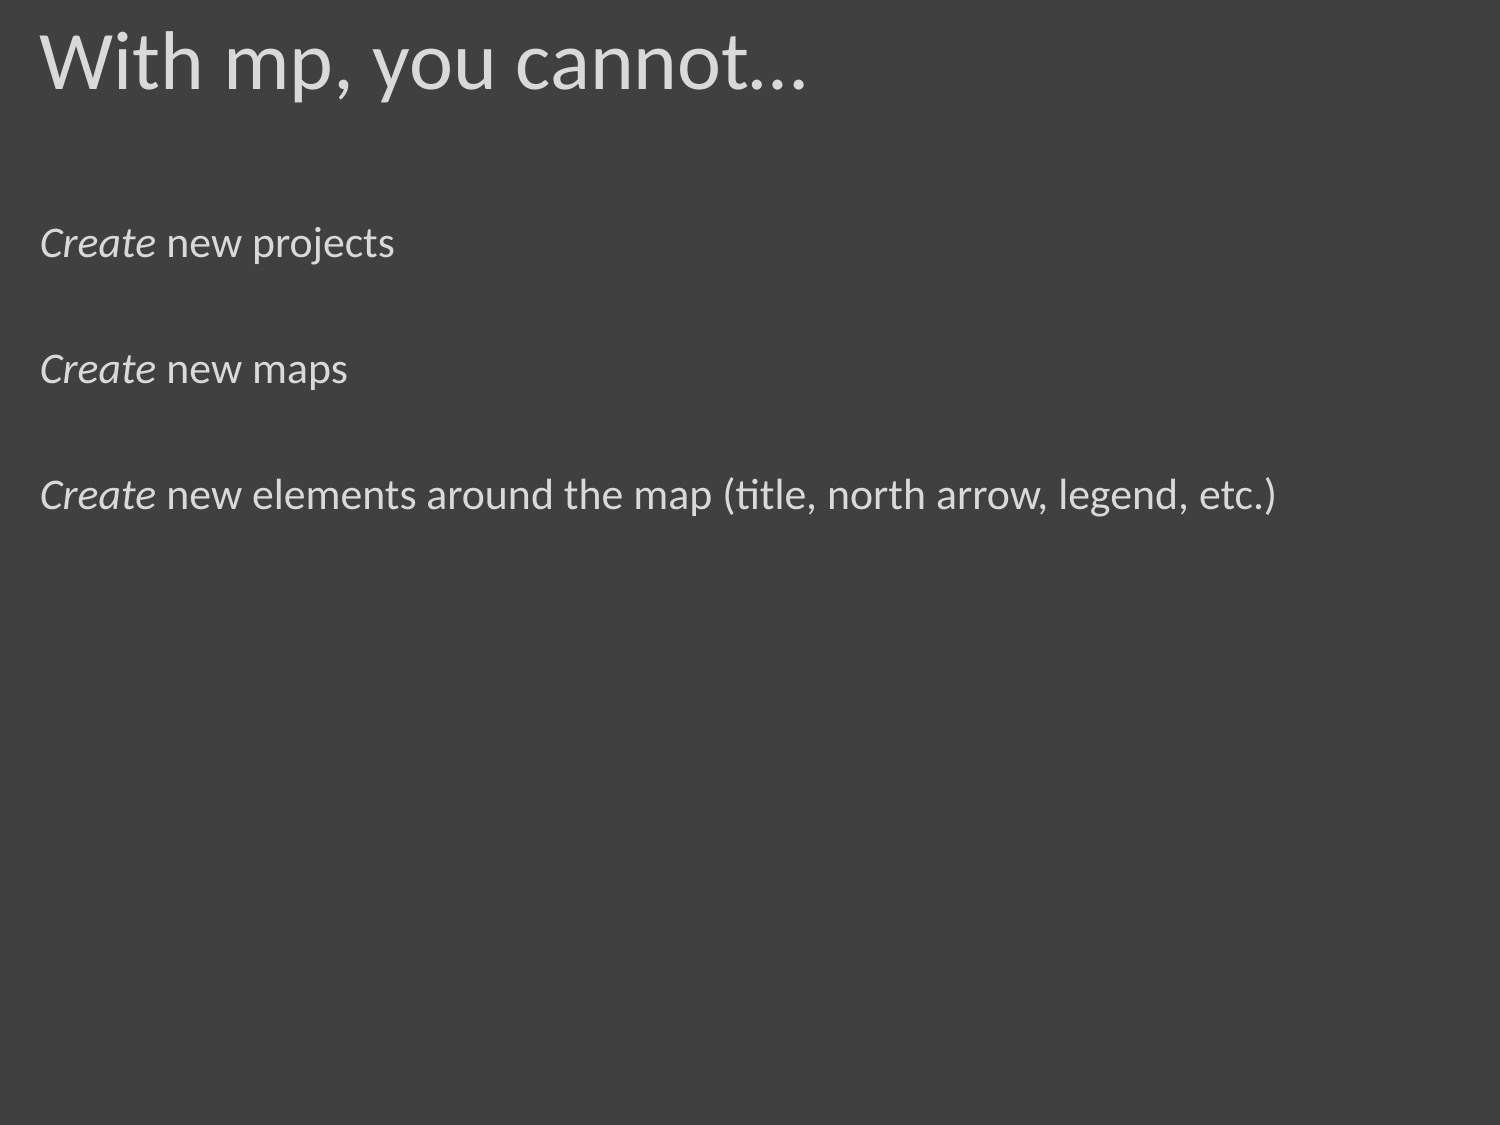

# With mp, you cannot…
Create new projects

Create new maps

Create new elements around the map (title, north arrow, legend, etc.)